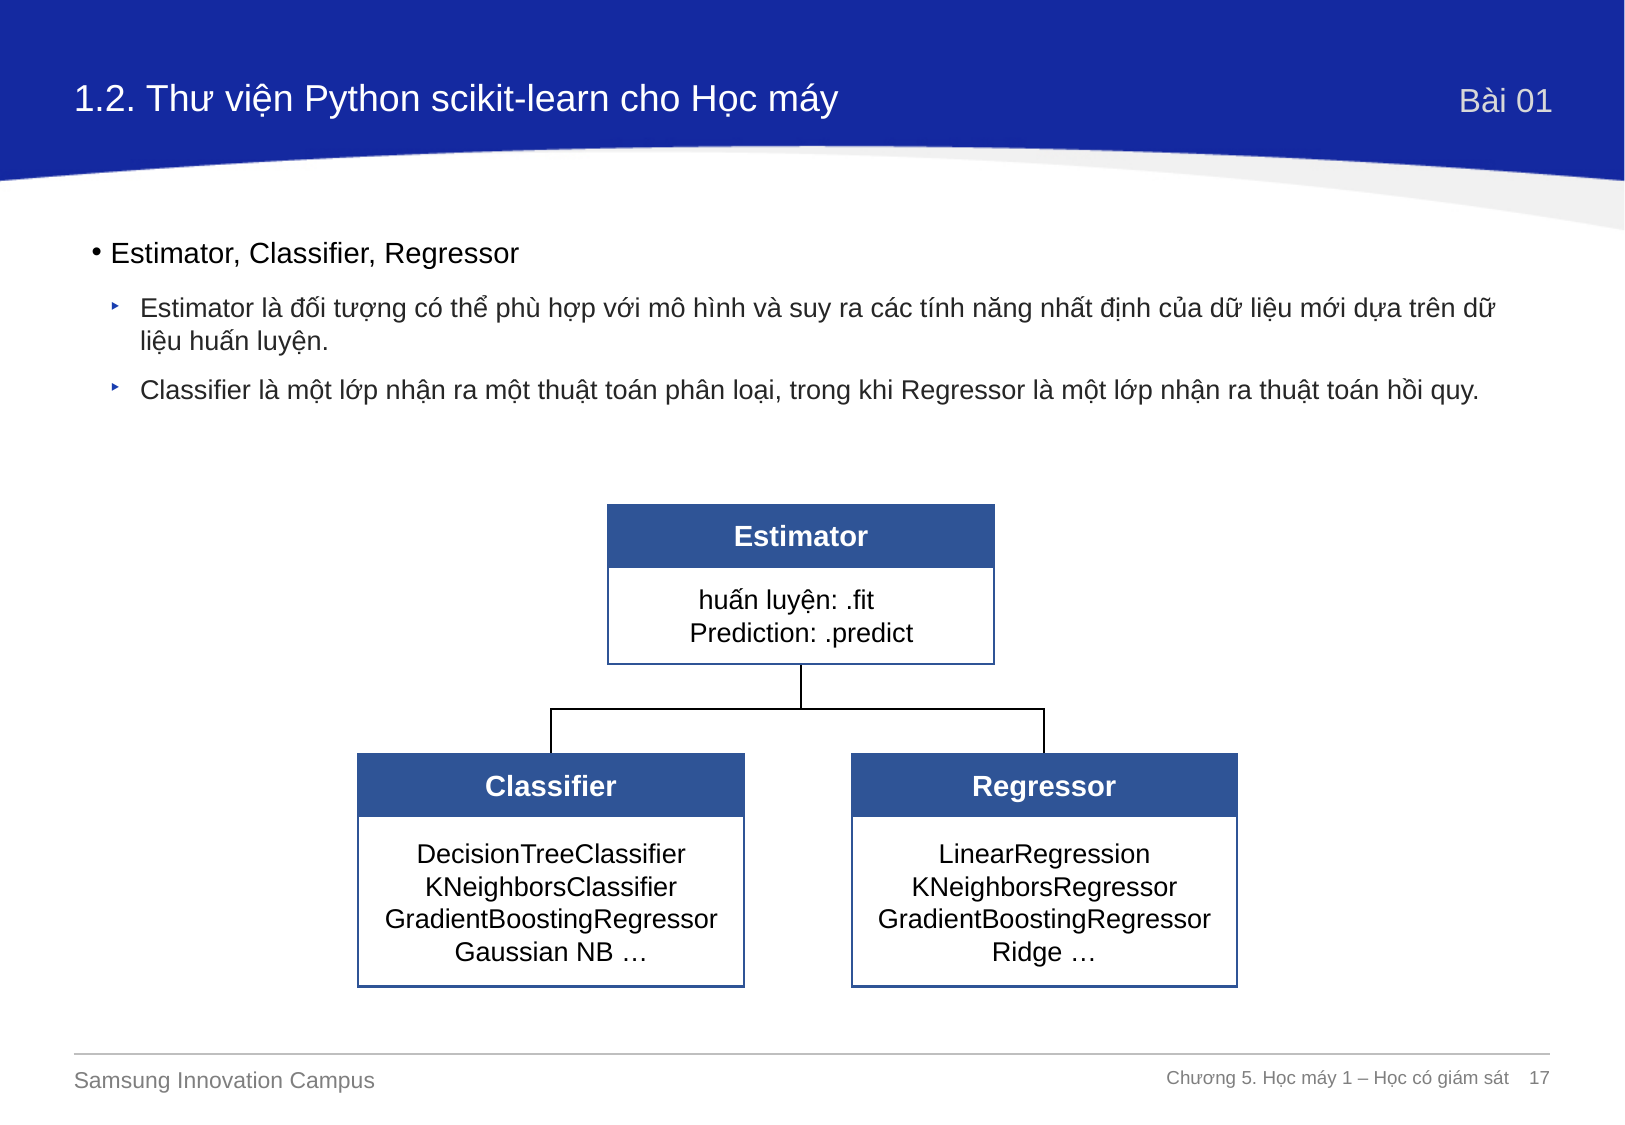

1.2. Thư viện Python scikit-learn cho Học máy
Bài 01
Estimator, Classifier, Regressor
Estimator là đối tượng có thể phù hợp với mô hình và suy ra các tính năng nhất định của dữ liệu mới dựa trên dữ liệu huấn luyện.
Classifier là một lớp nhận ra một thuật toán phân loại, trong khi Regressor là một lớp nhận ra thuật toán hồi quy.
Estimator
huấn luyện: .fit     Prediction: .predict
Classifier
DecisionTreeClassifier
KNeighborsClassifier
GradientBoostingRegressor
Gaussian NB …
Regressor
LinearRegression
KNeighborsRegressor
GradientBoostingRegressor
Ridge …